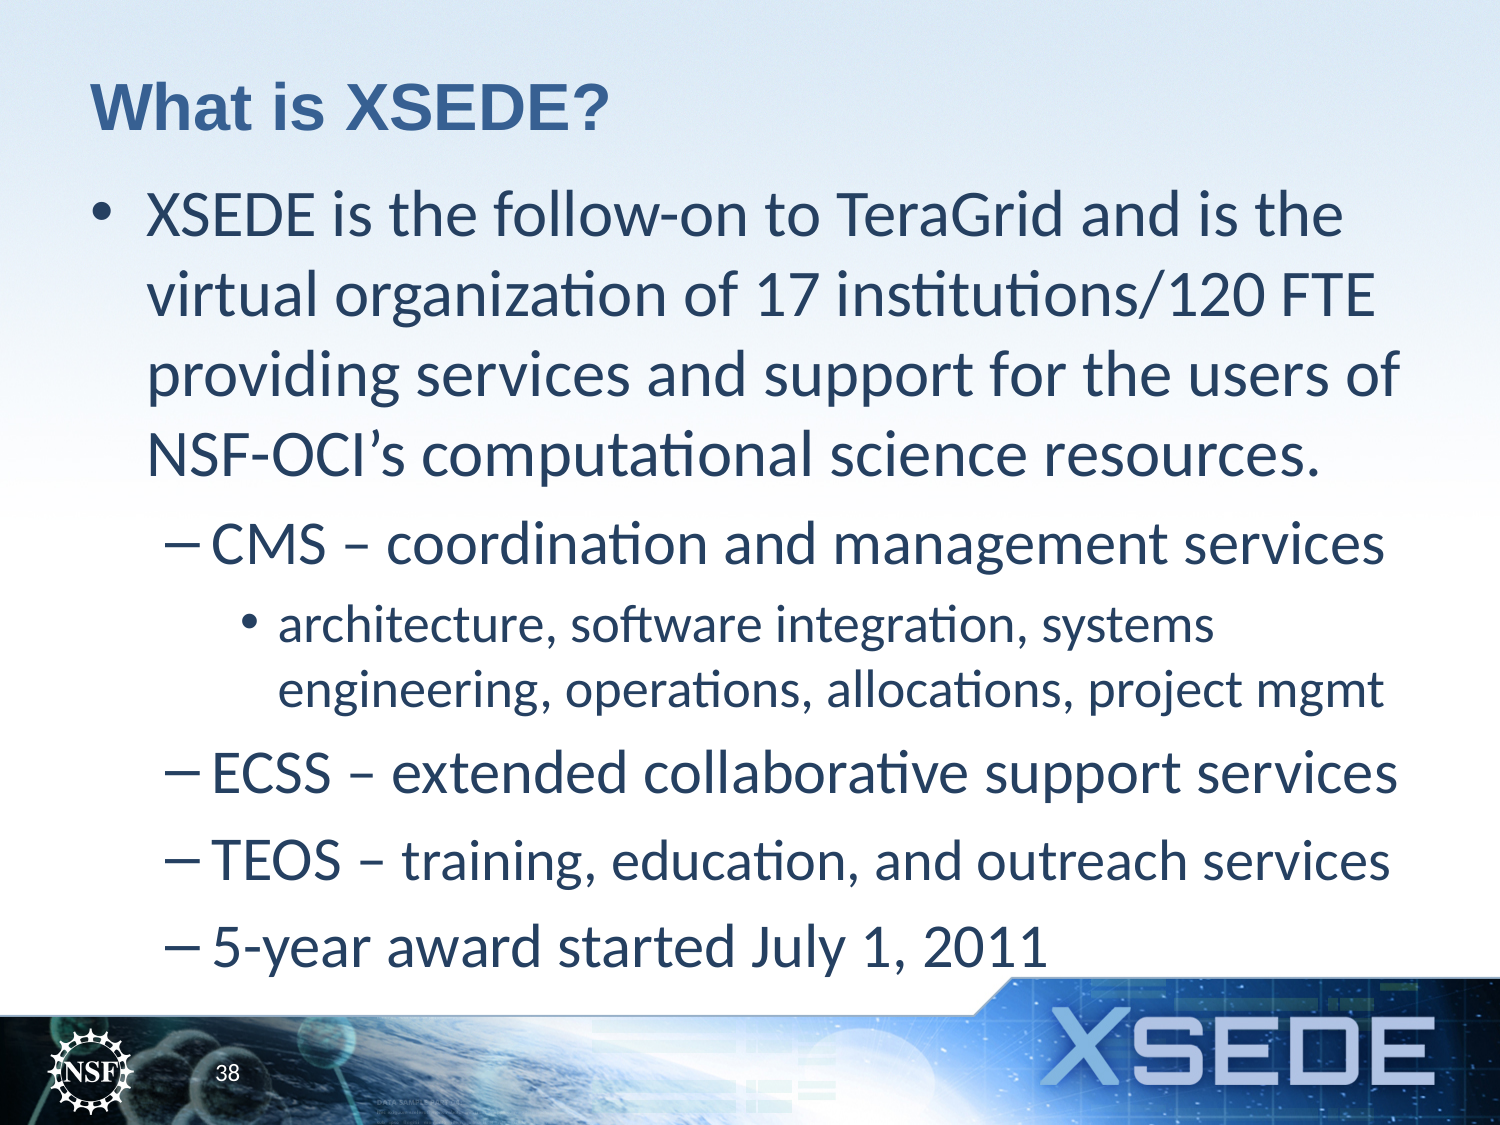

# What is XSEDE?
XSEDE is the follow-on to TeraGrid and is the virtual organization of 17 institutions/120 FTE providing services and support for the users of NSF-OCI’s computational science resources.
CMS – coordination and management services
architecture, software integration, systems engineering, operations, allocations, project mgmt
ECSS – extended collaborative support services
TEOS – training, education, and outreach services
5-year award started July 1, 2011
38